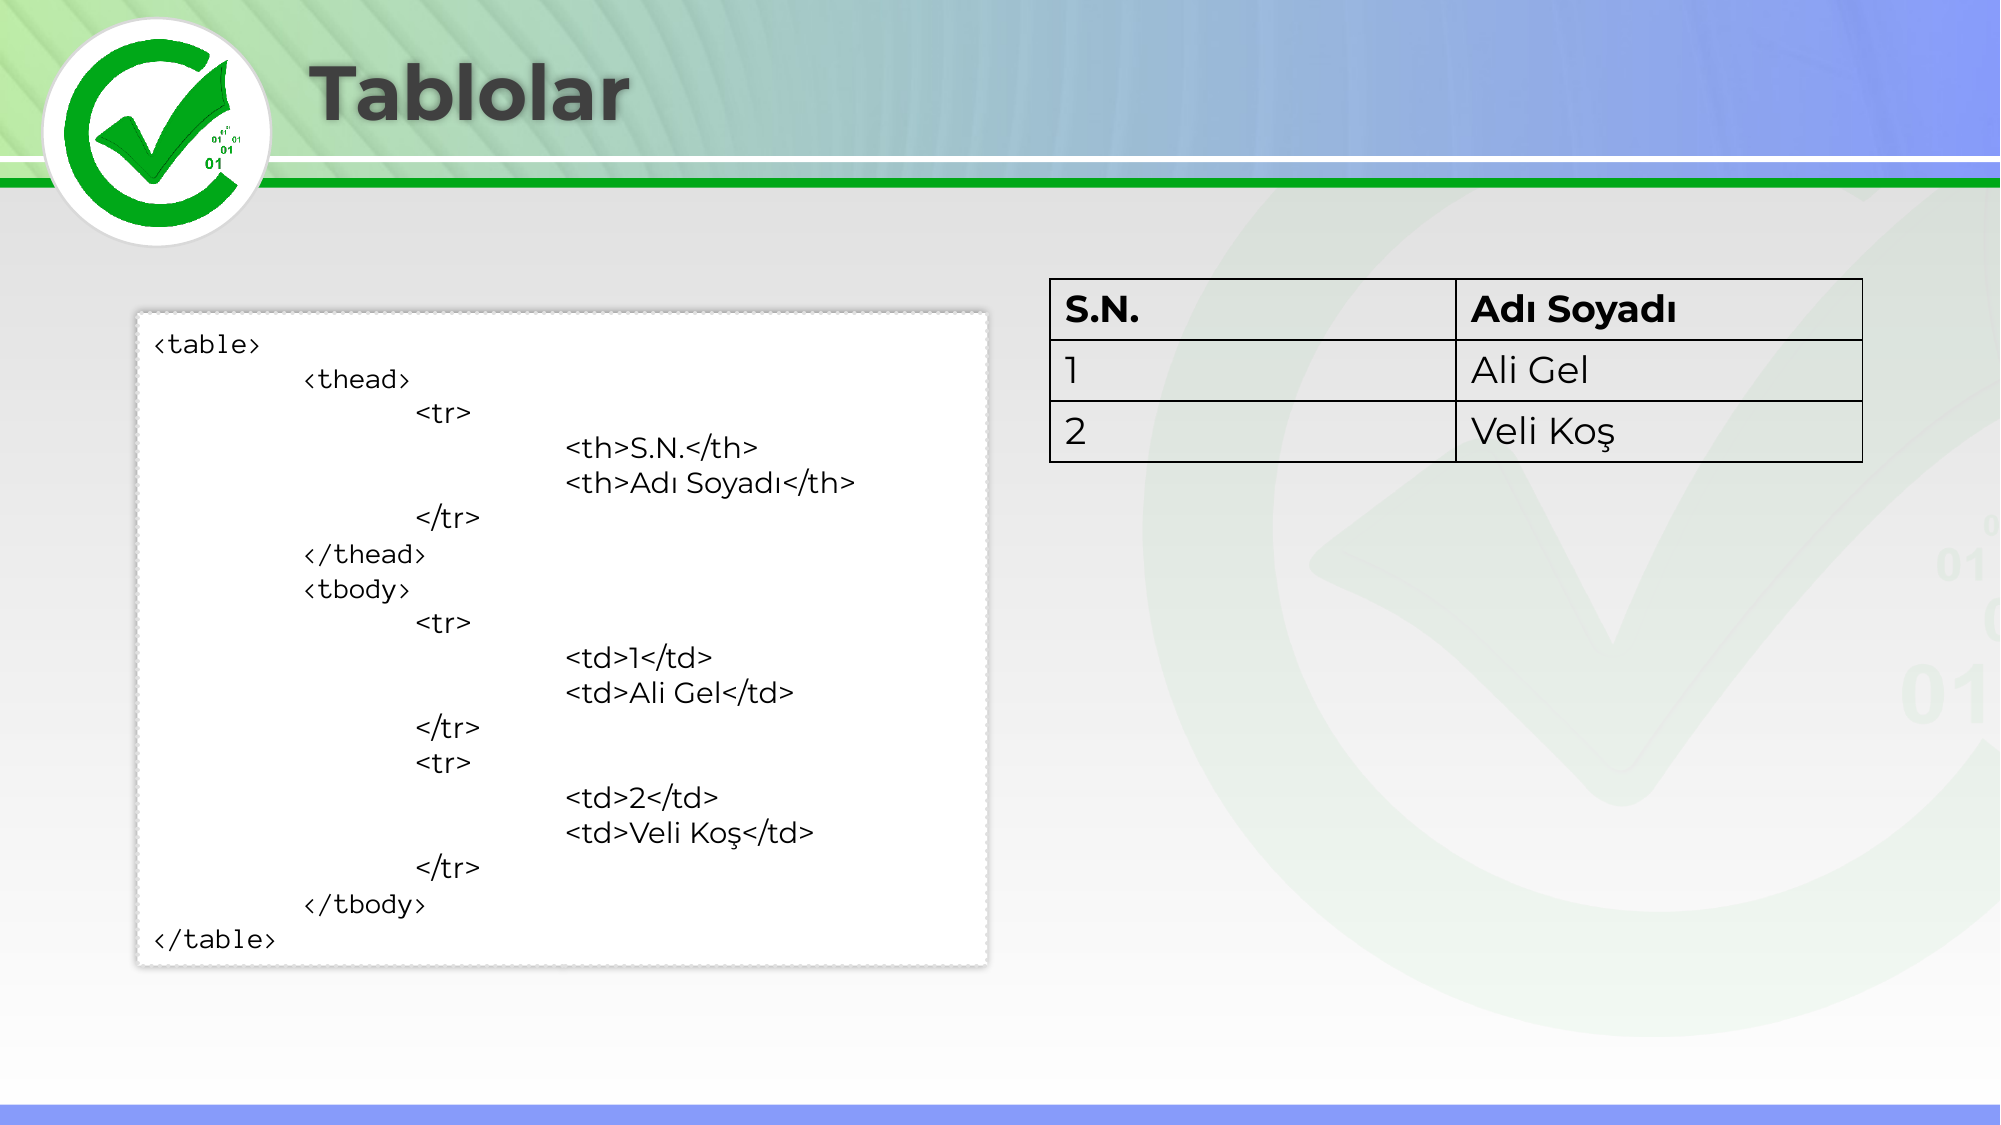

Tablolar
<table>
	<thead>
	<tr>
		<th>S.N.</th>
		<th>Adı Soyadı</th>
	</tr>
	</thead>
	<tbody>
	<tr>
		<td>1</td>
		<td>Ali Gel</td>
	</tr>
	<tr>
		<td>2</td>
		<td>Veli Koş</td>
	</tr>
	</tbody>
</table>
| S.N. | Adı Soyadı |
| --- | --- |
| 1 | Ali Gel |
| 2 | Veli Koş |